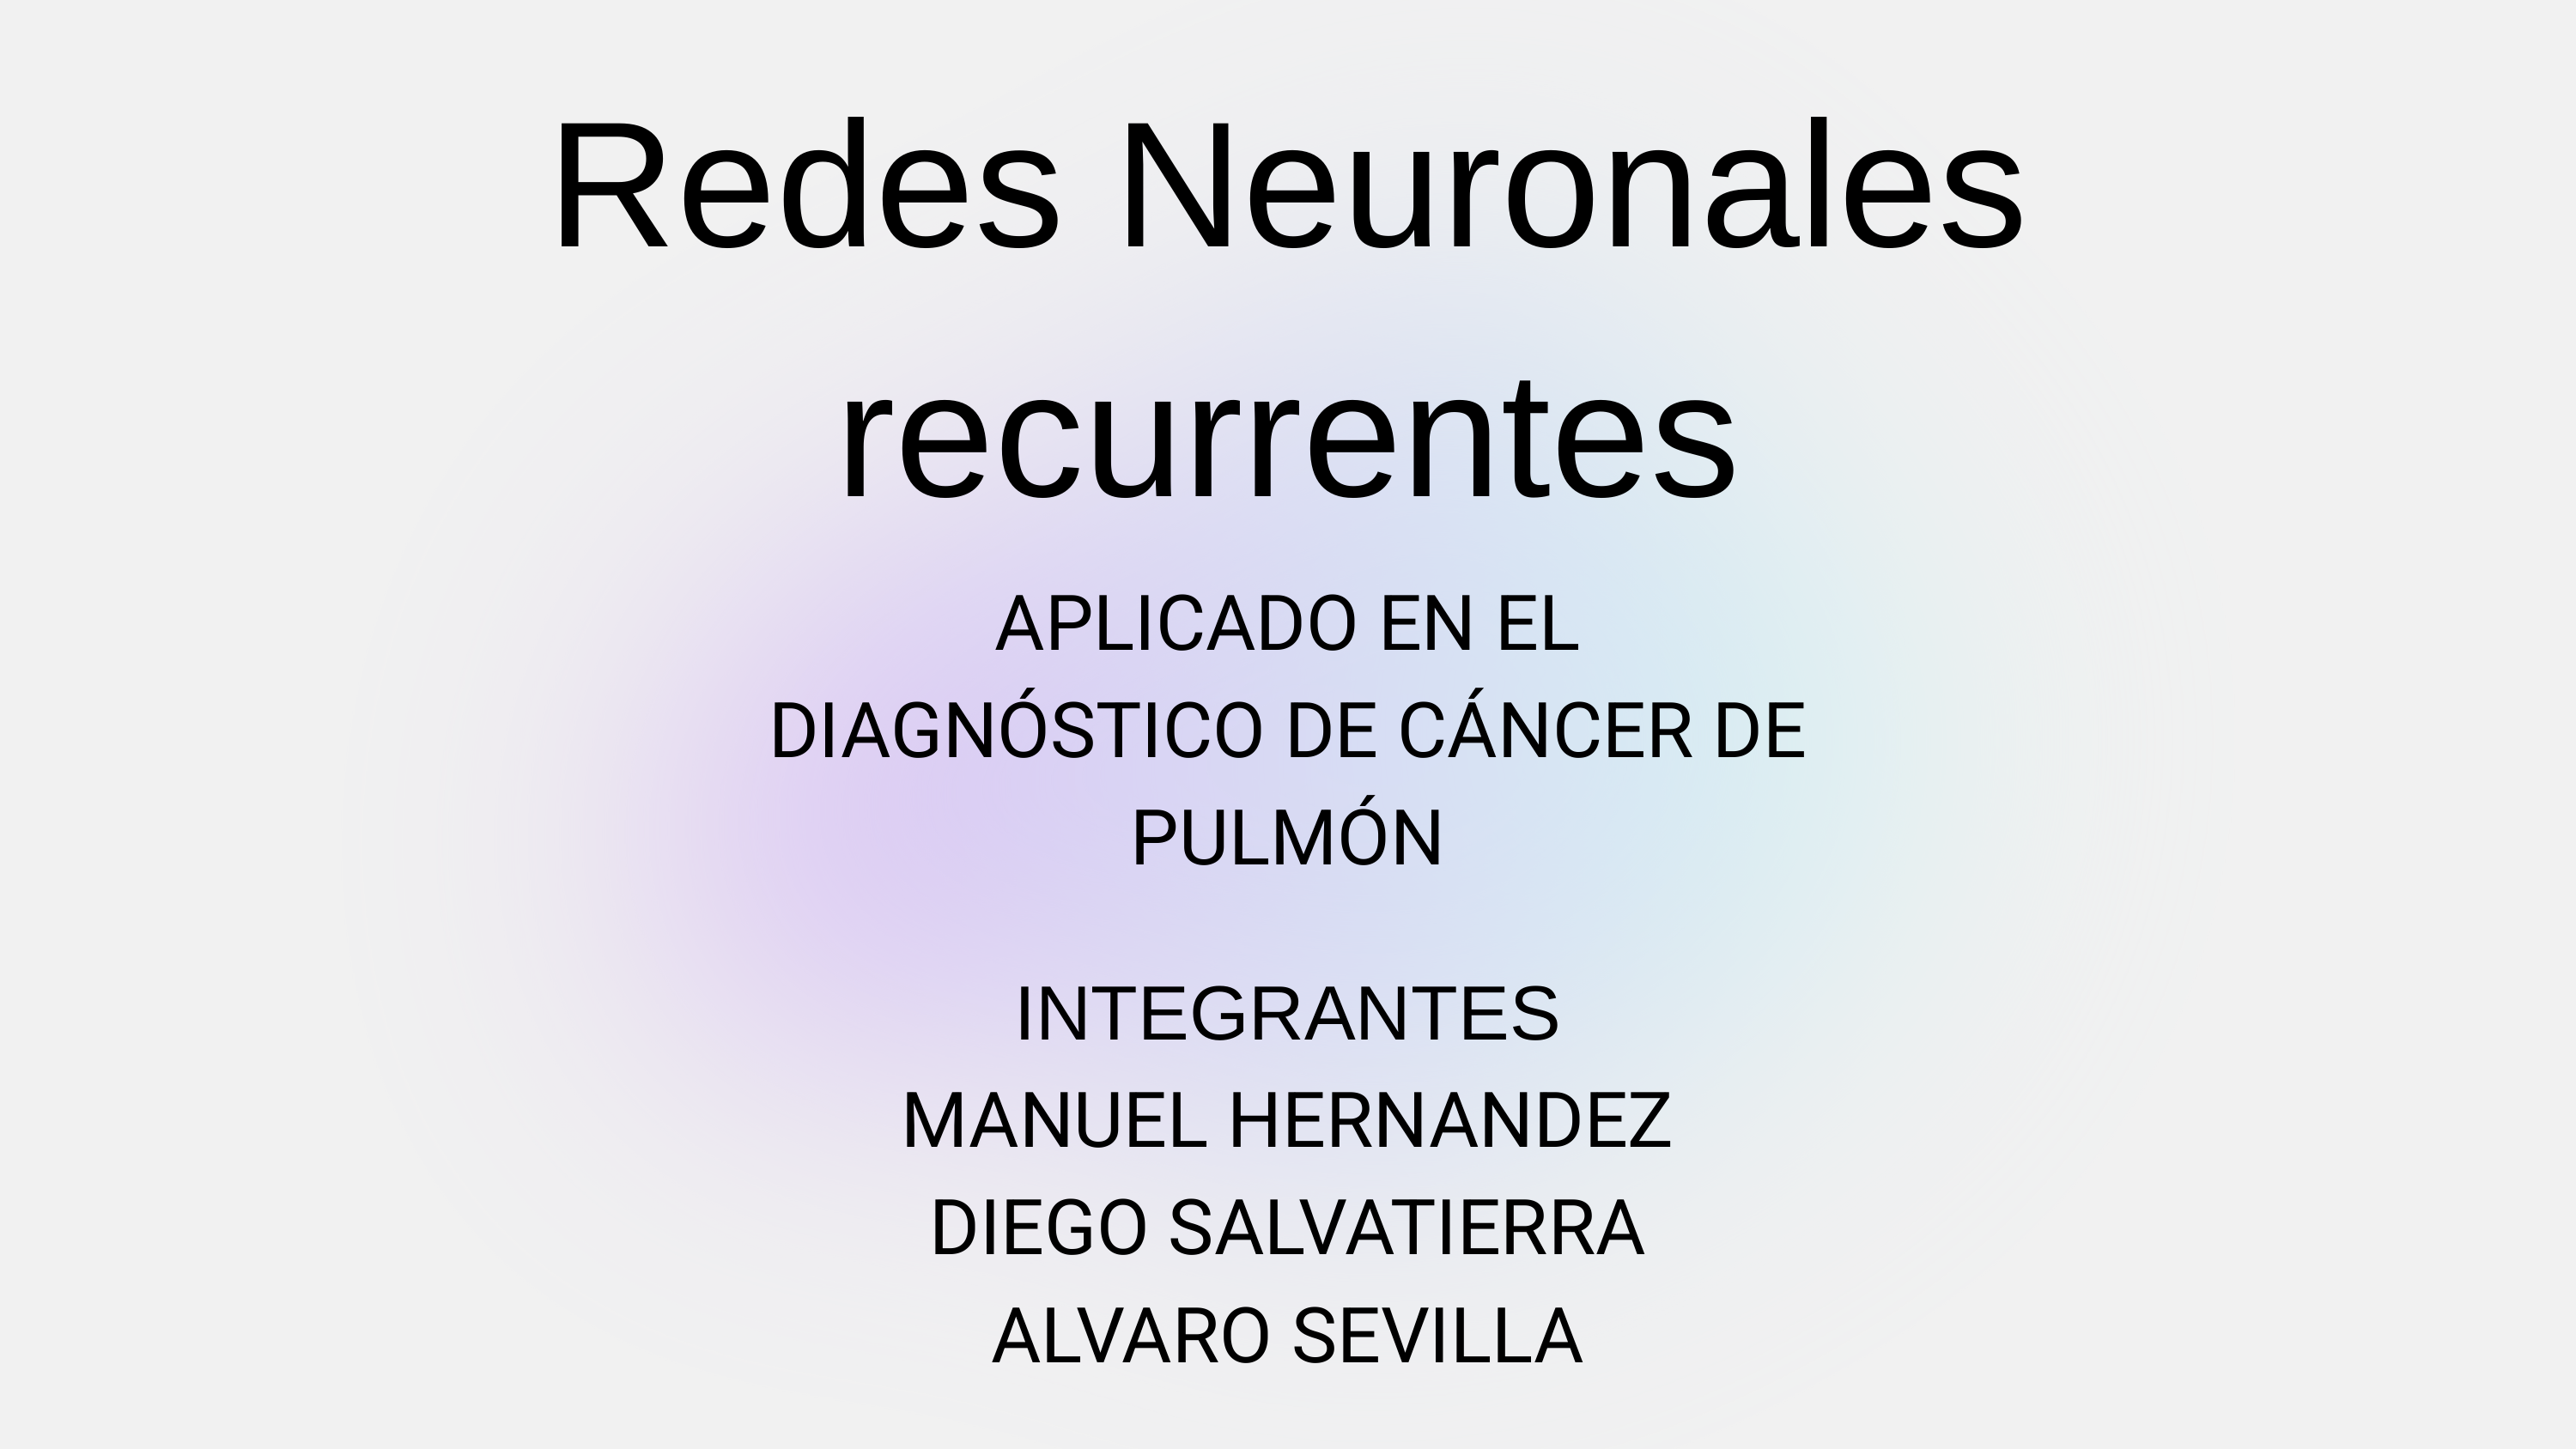

Redes Neuronales recurrentes
APLICADO EN EL DIAGNÓSTICO DE CÁNCER DE PULMÓN
INTEGRANTES
MANUEL HERNANDEZ
DIEGO SALVATIERRA
ALVARO SEVILLA